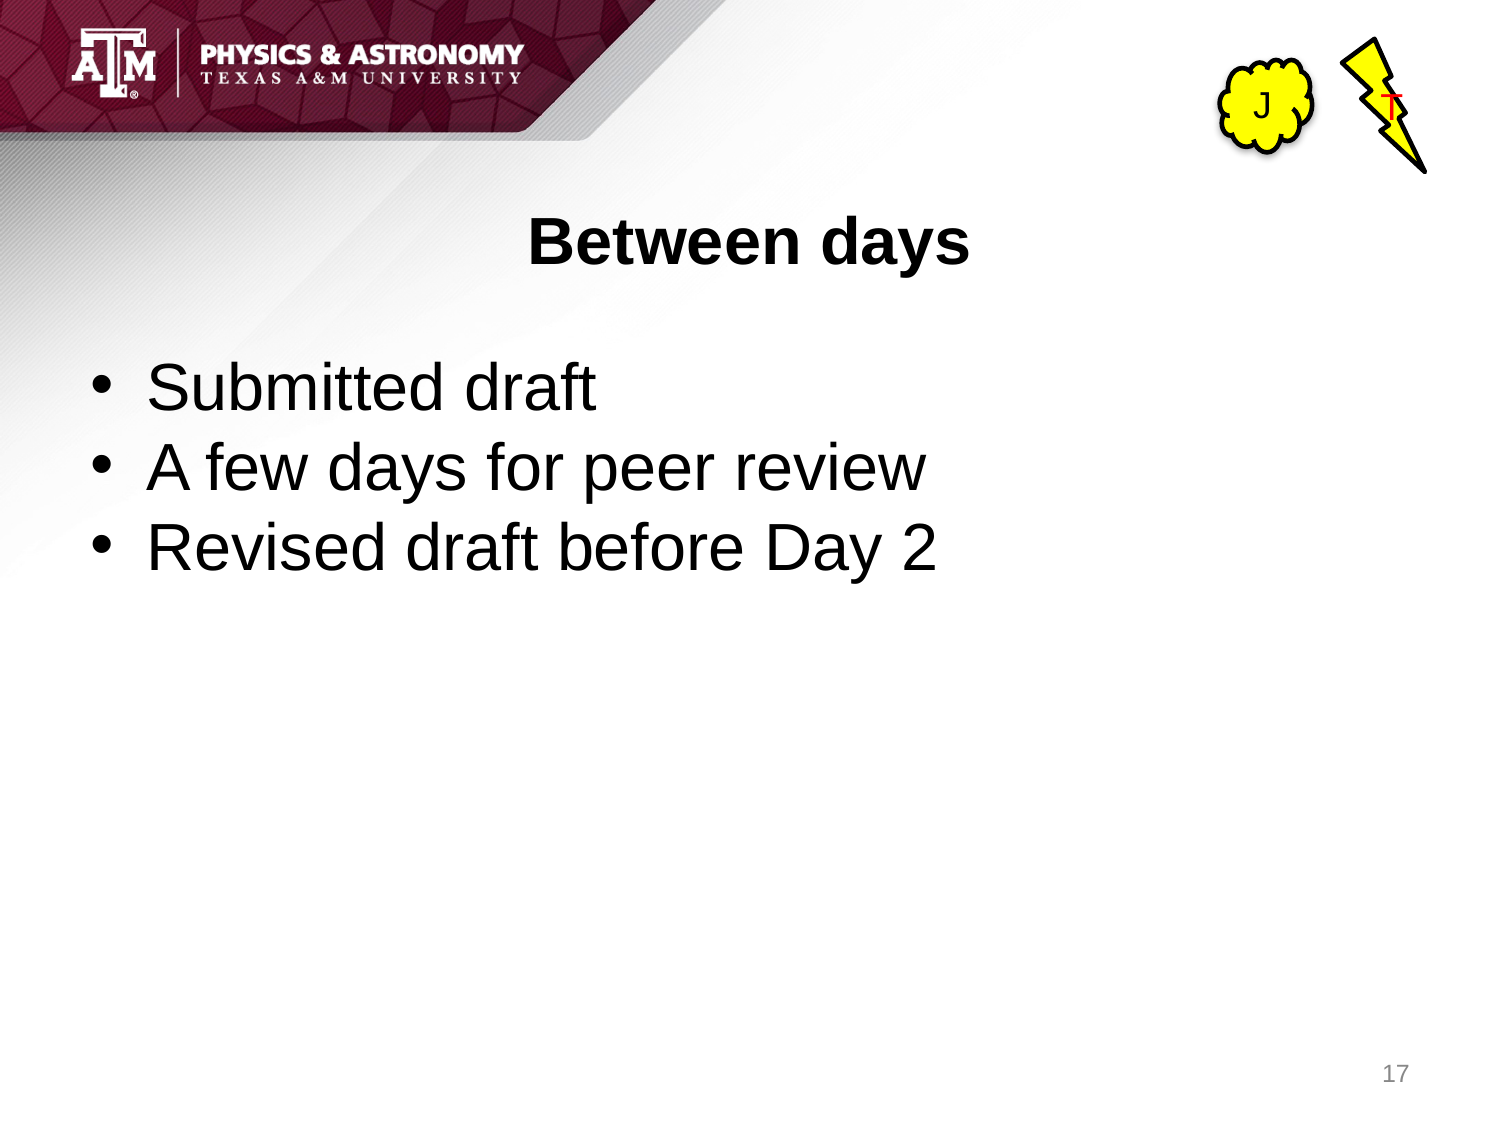

T
J
# Between days
Submitted draft
A few days for peer review
Revised draft before Day 2
17